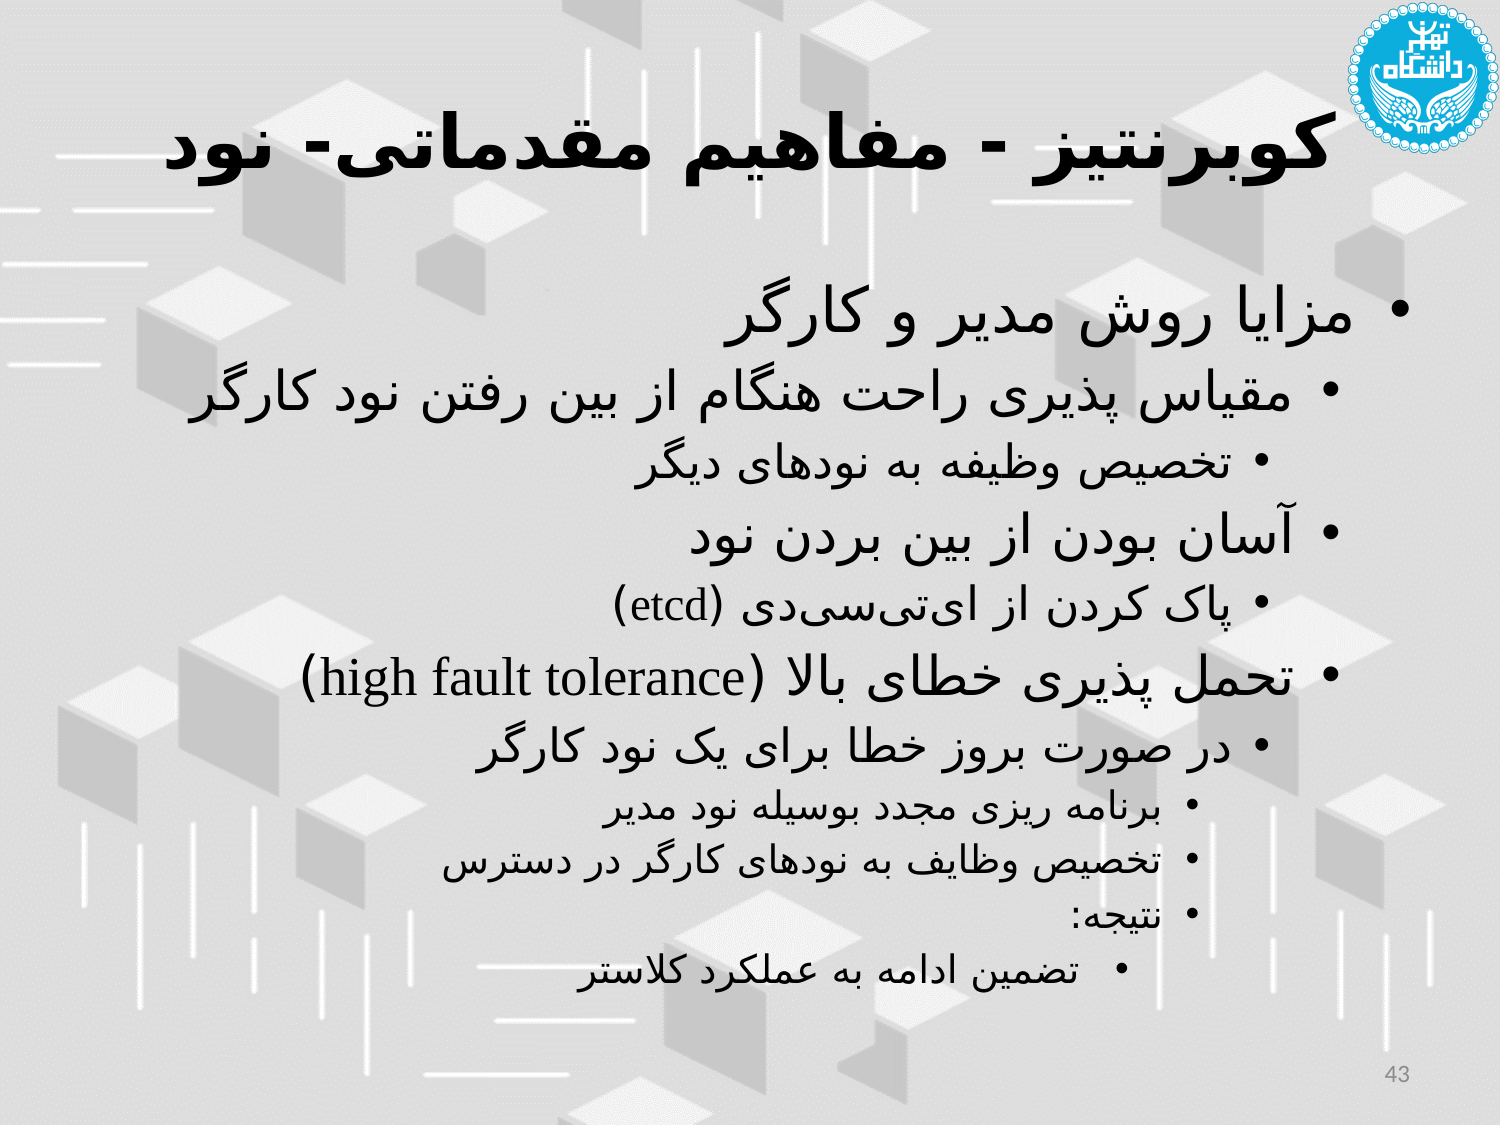

# کوبرنتیز - مفاهیم مقدماتی- نود
مزایا روش مدیر و کارگر
مقیاس پذیری راحت هنگام از بین رفتن نود کارگر
تخصیص وظیفه به نودهای دیگر
آسان بودن از بین بردن نود
پاک کردن از ای‌تی‌سی‌دی (etcd)
تحمل پذیری خطای بالا (high fault tolerance)
در صورت بروز خطا برای یک نود کارگر
برنامه ریزی مجدد بوسیله نود مدیر
تخصیص وظایف به نودهای کارگر در دسترس
نتیجه:
 تضمین ادامه به عملکرد کلاستر

43